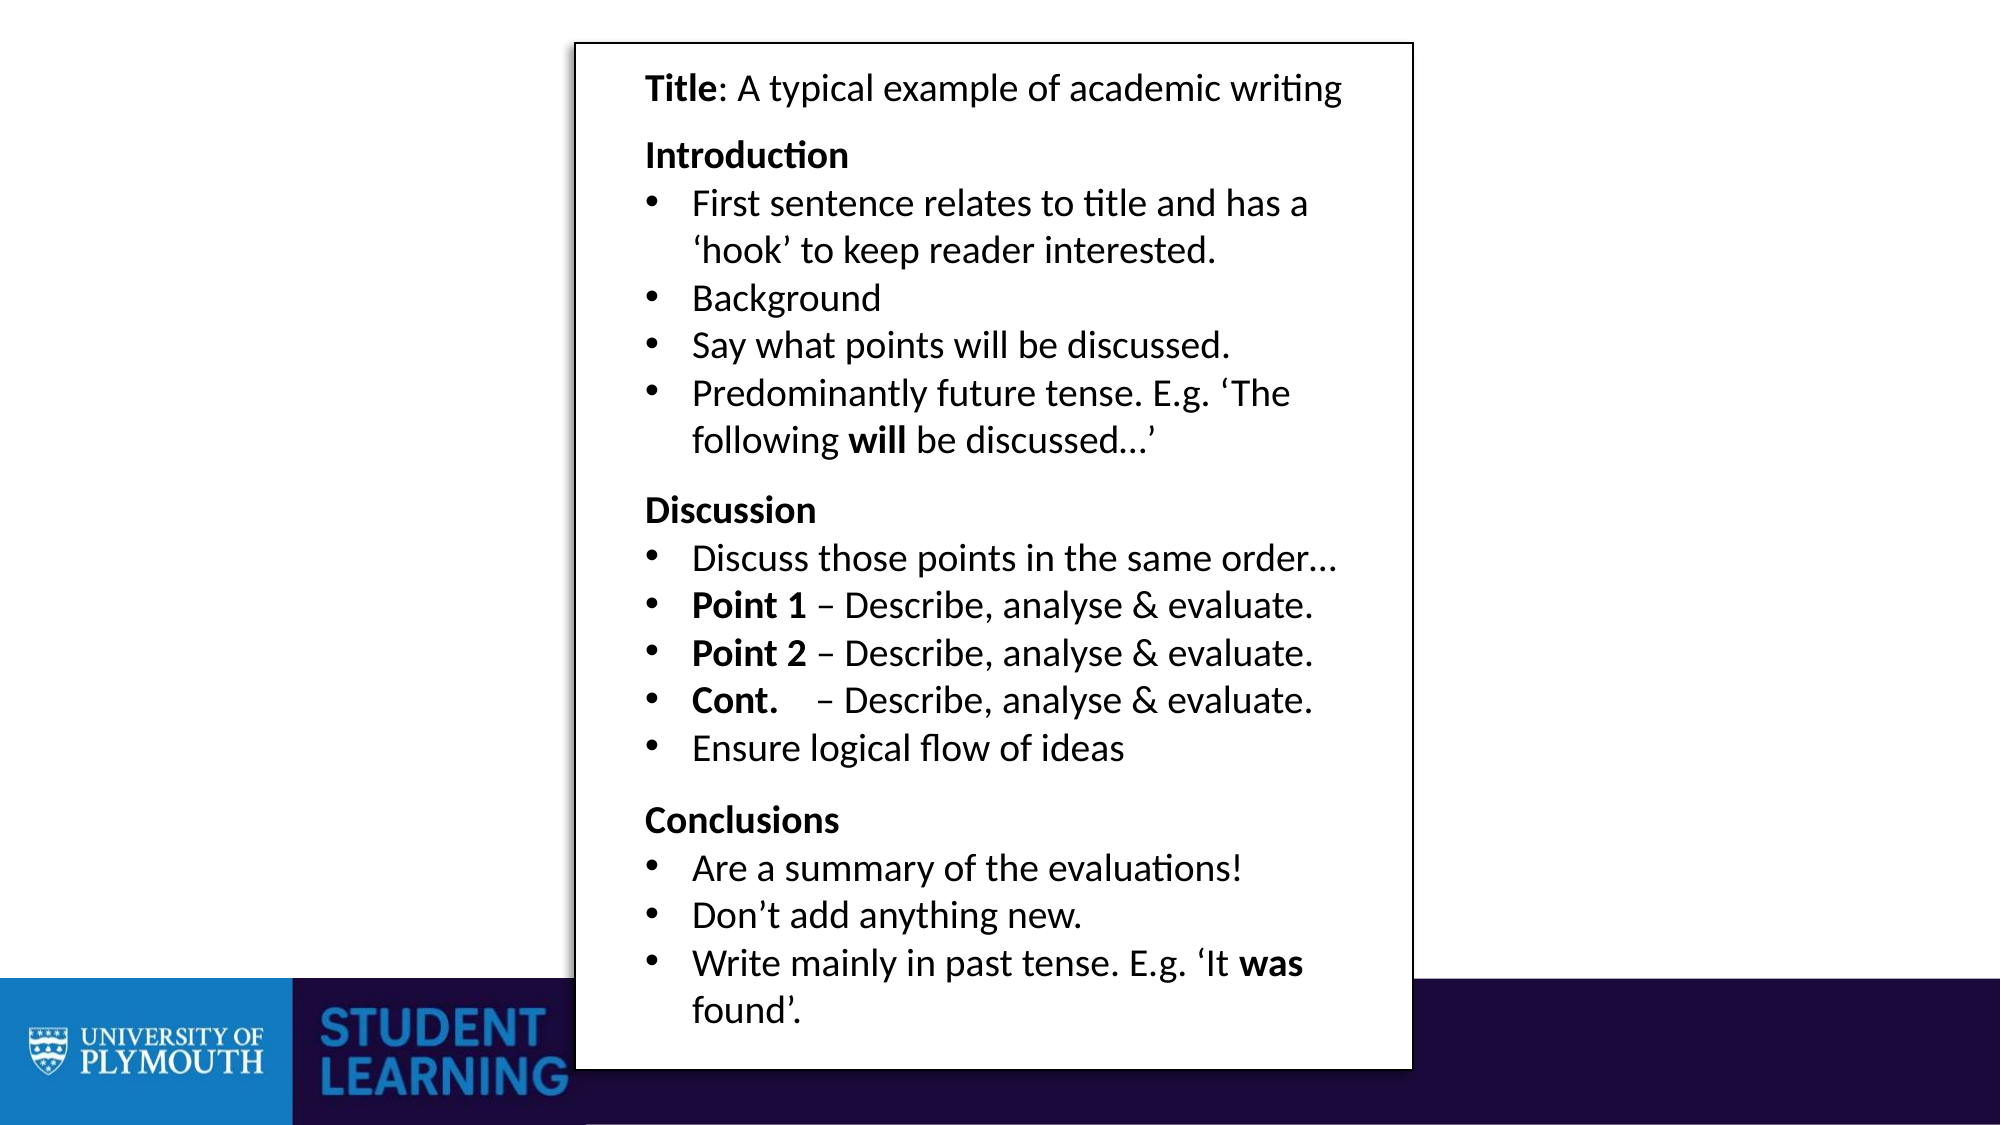

Title: A typical example of academic writing

Introduction
First sentence relates to title and has a ‘hook’ to keep reader interested.
Background
Say what points will be discussed.
Predominantly future tense. E.g. ‘The following will be discussed…’

Discussion
Discuss those points in the same order…
Point 1 – Describe, analyse & evaluate.
Point 2 – Describe, analyse & evaluate.
Cont.    – Describe, analyse & evaluate.
Ensure logical flow of ideas

Conclusions
Are a summary of the evaluations!
Don’t add anything new.
Write mainly in past tense. E.g. ‘It was found’.